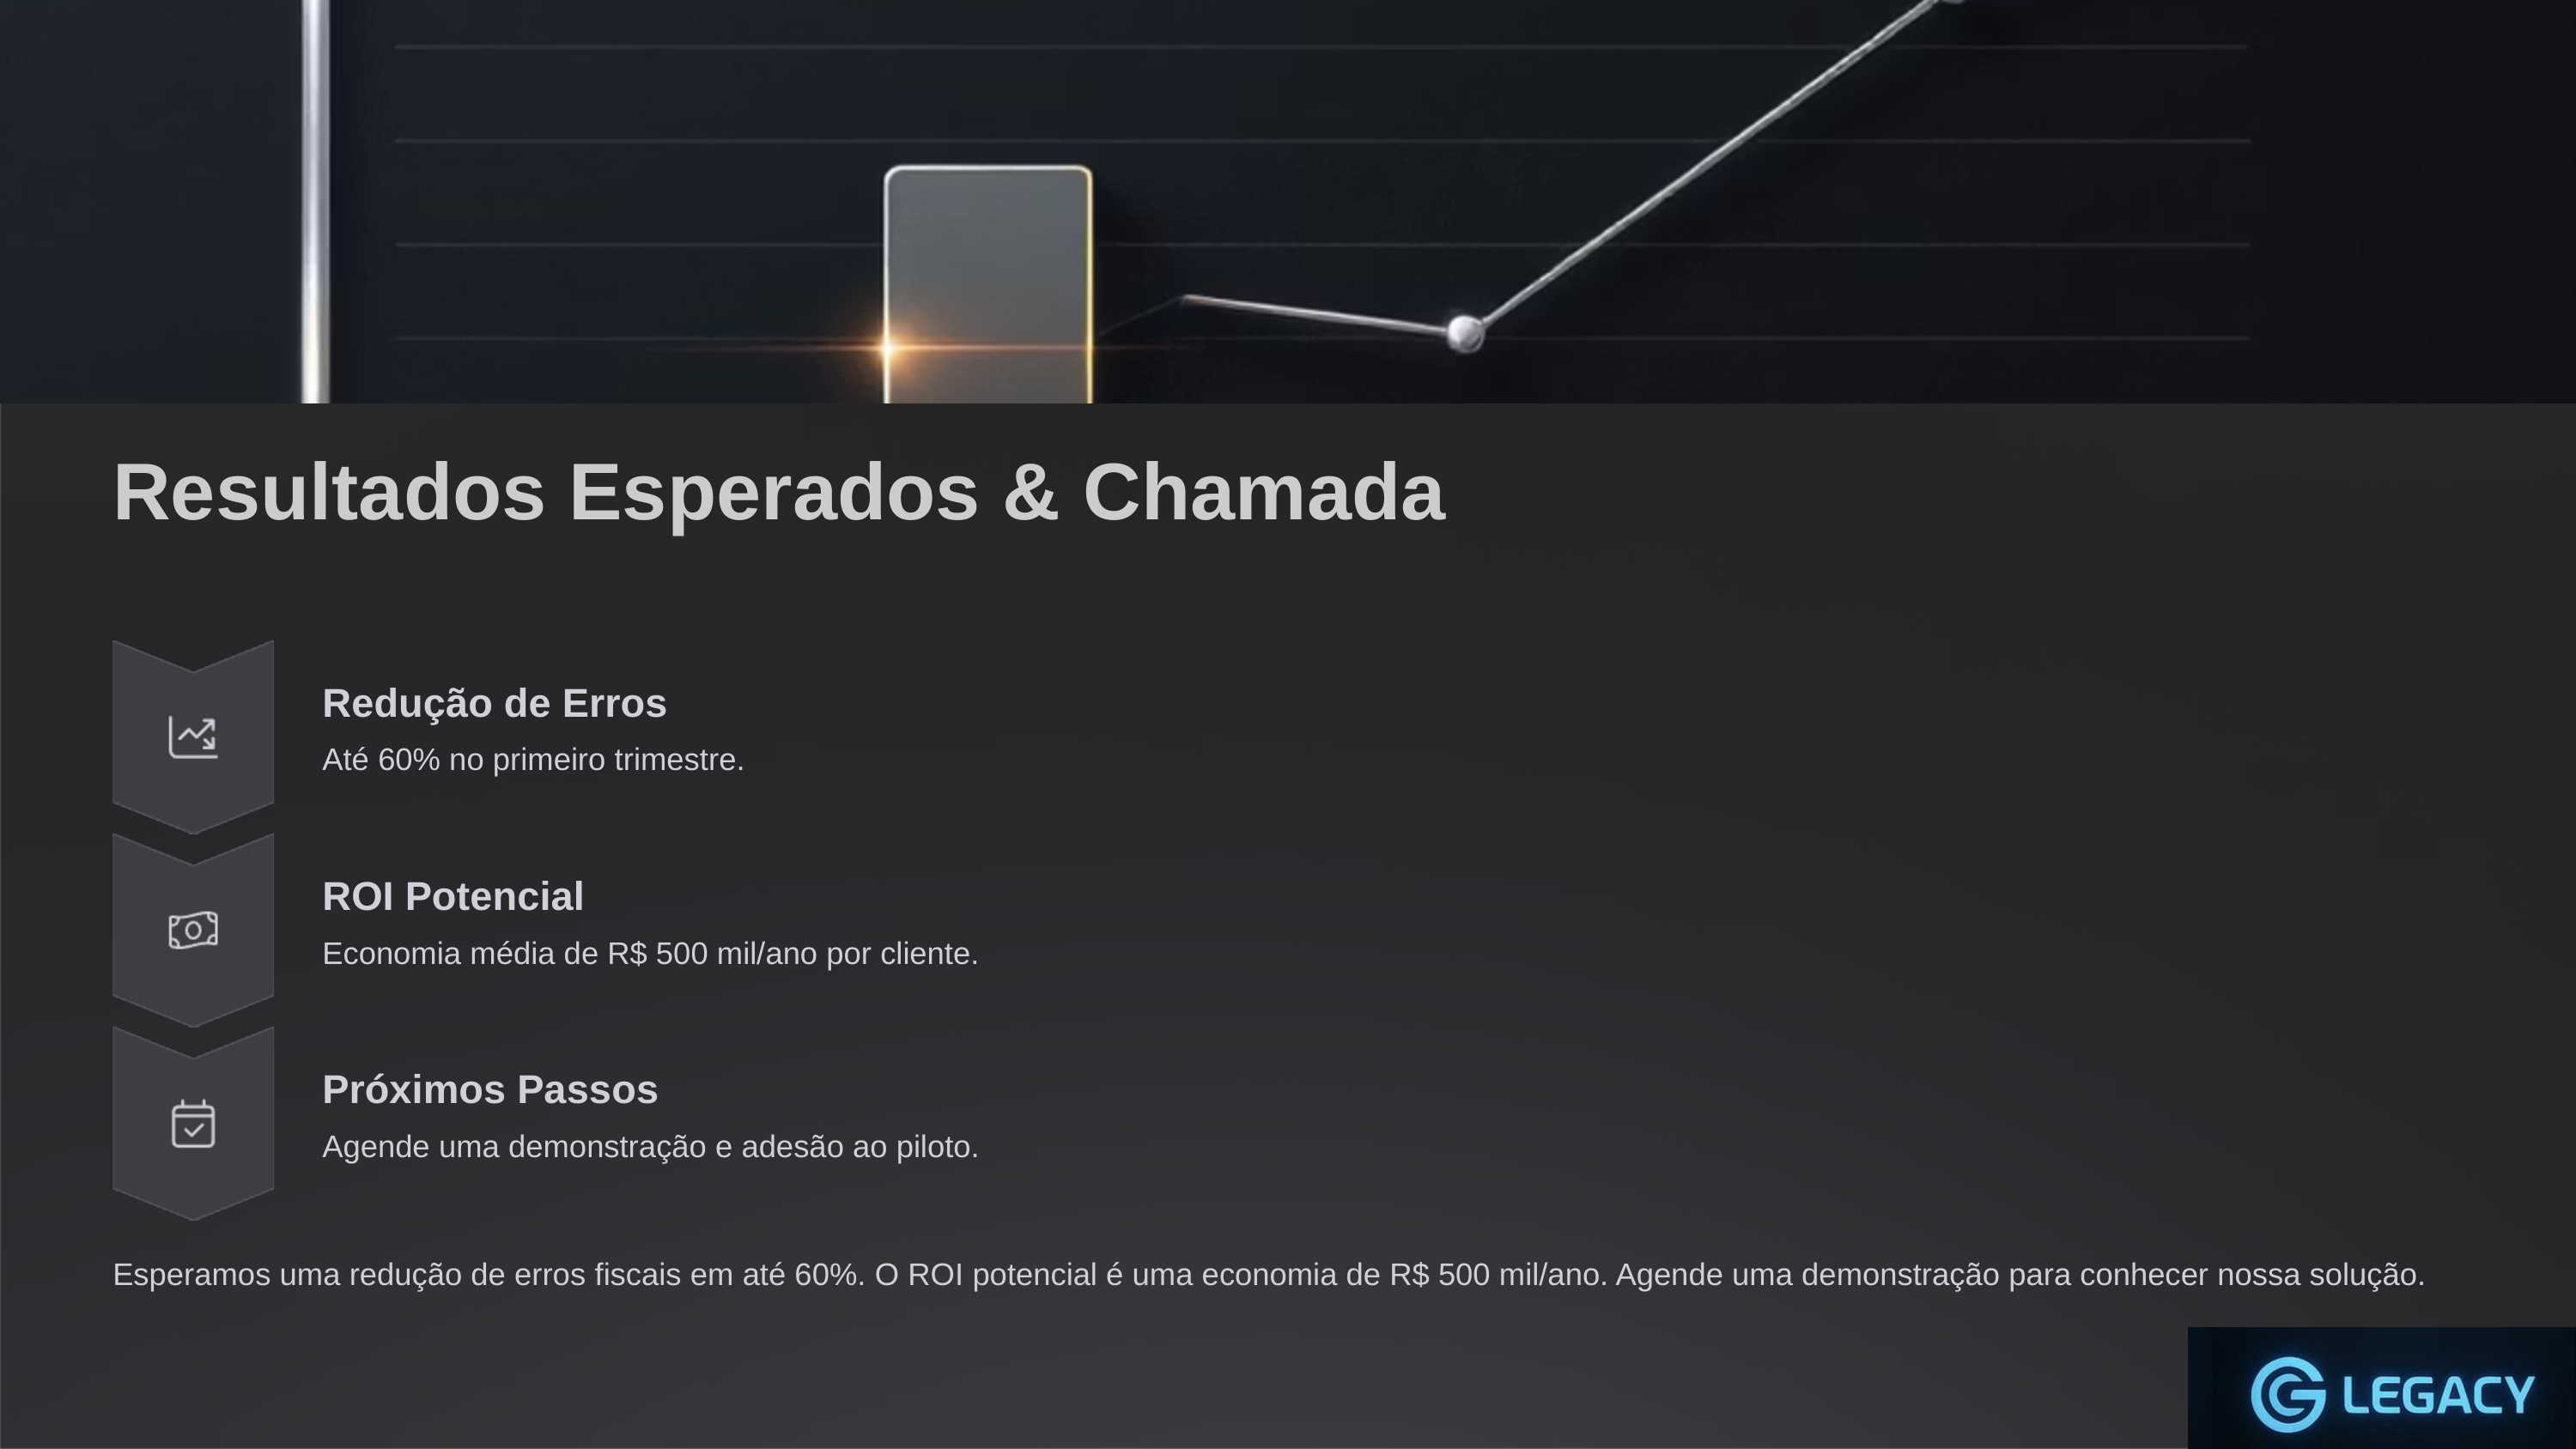

Resultados Esperados & Chamada

Redução de Erros
Até 60% no primeiro trimestre.

ROI Potencial
Economia média de R$ 500 mil/ano por cliente.

Próximos Passos
Agende uma demonstração e adesão ao piloto.
Esperamos uma redução de erros fiscais em até 60%. O ROI potencial é uma economia de R$ 500 mil/ano. Agende uma demonstração para conhecer nossa solução.